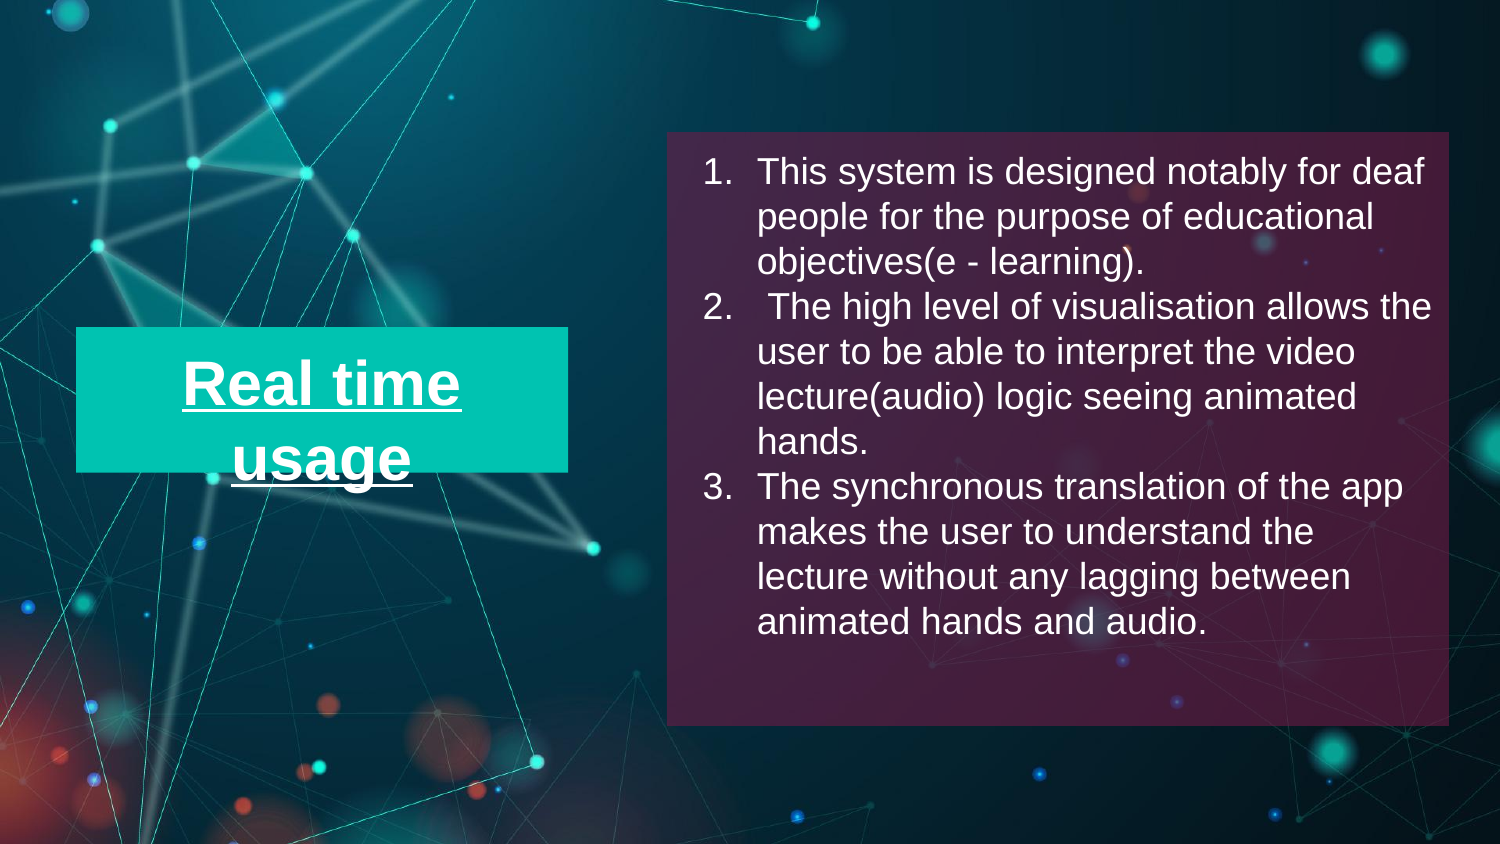

This system is designed notably for deaf people for the purpose of educational objectives(e - learning).
 The high level of visualisation allows the user to be able to interpret the video lecture(audio) logic seeing animated hands.
The synchronous translation of the app makes the user to understand the lecture without any lagging between animated hands and audio.
# Real time usage